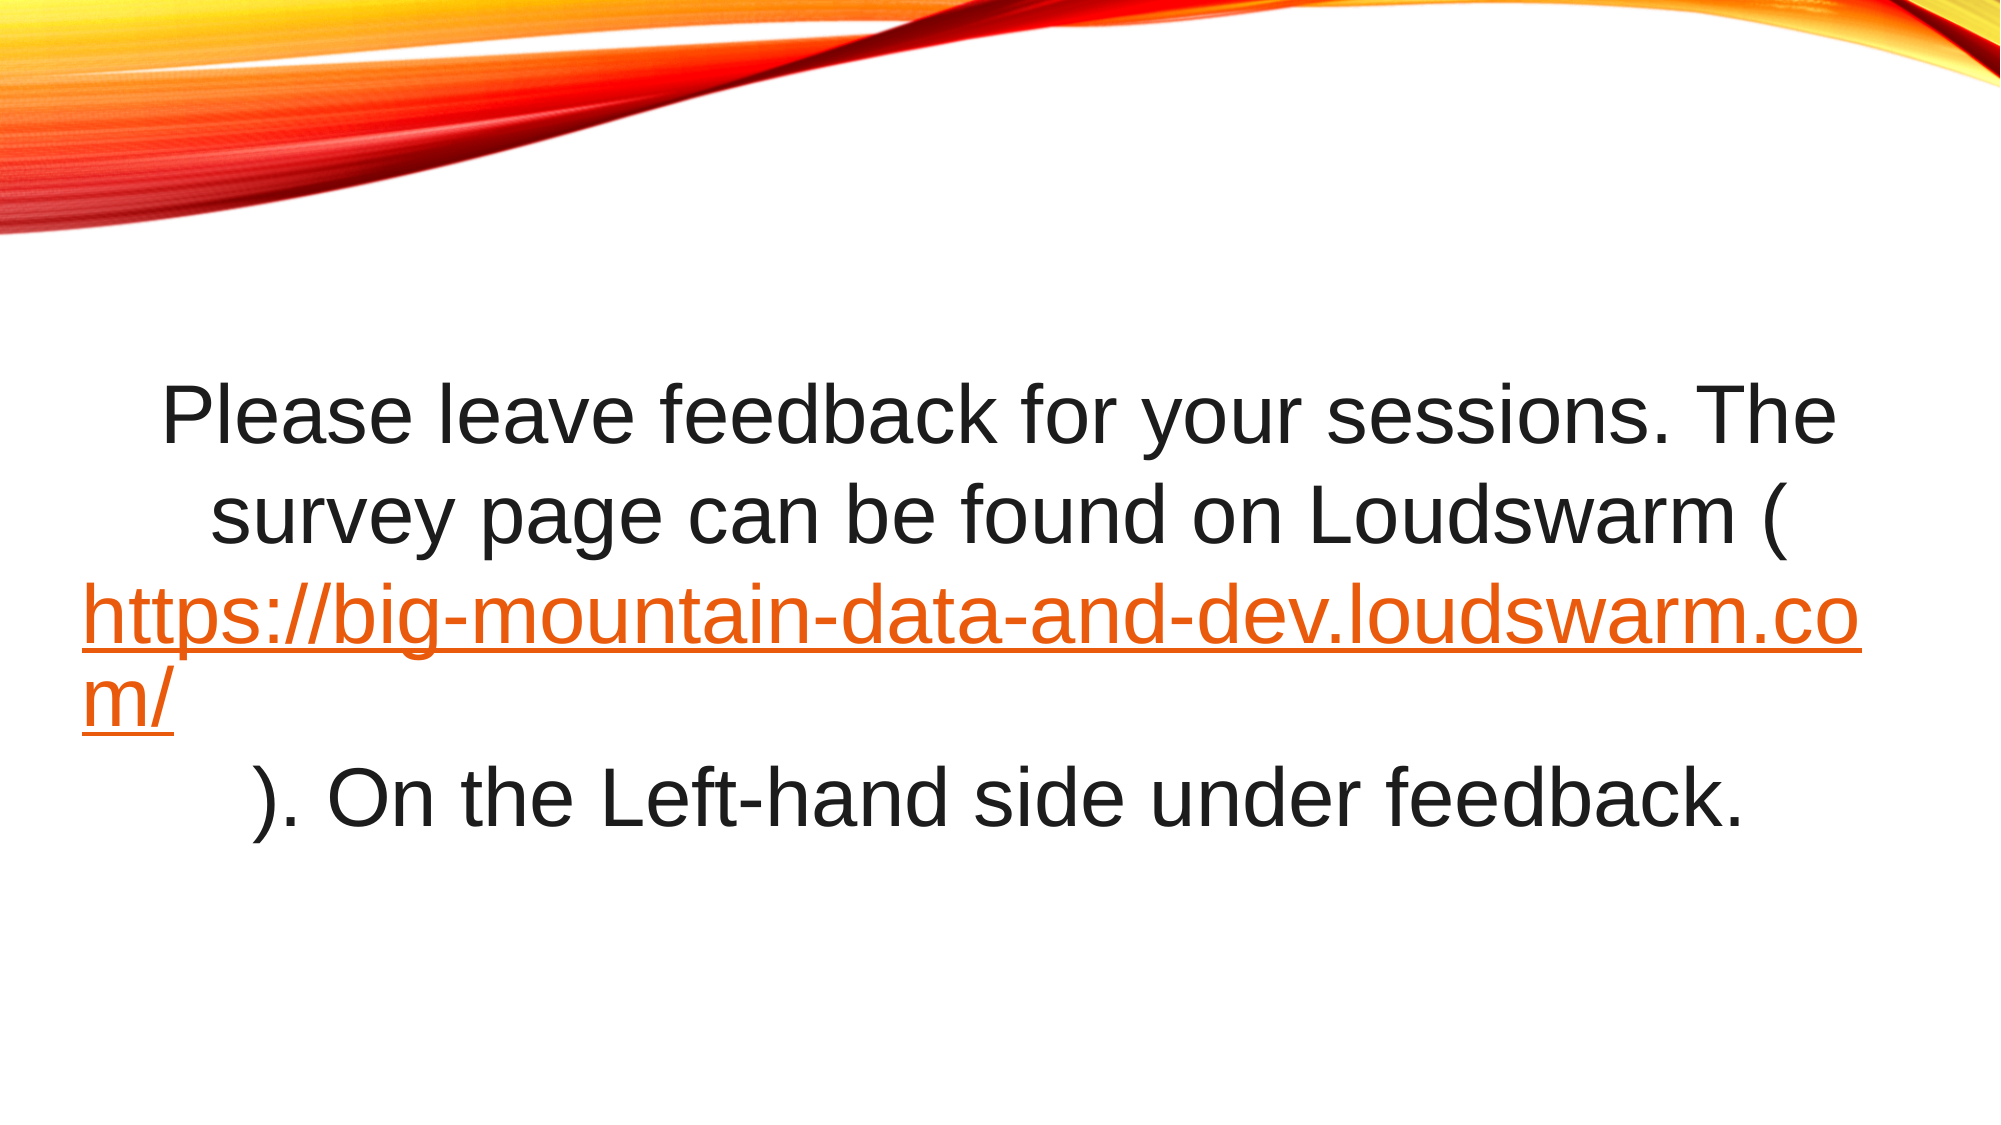

Please leave feedback for your sessions. The survey page can be found on Loudswarm (https://big-mountain-data-and-dev.loudswarm.com/). On the Left-hand side under feedback.